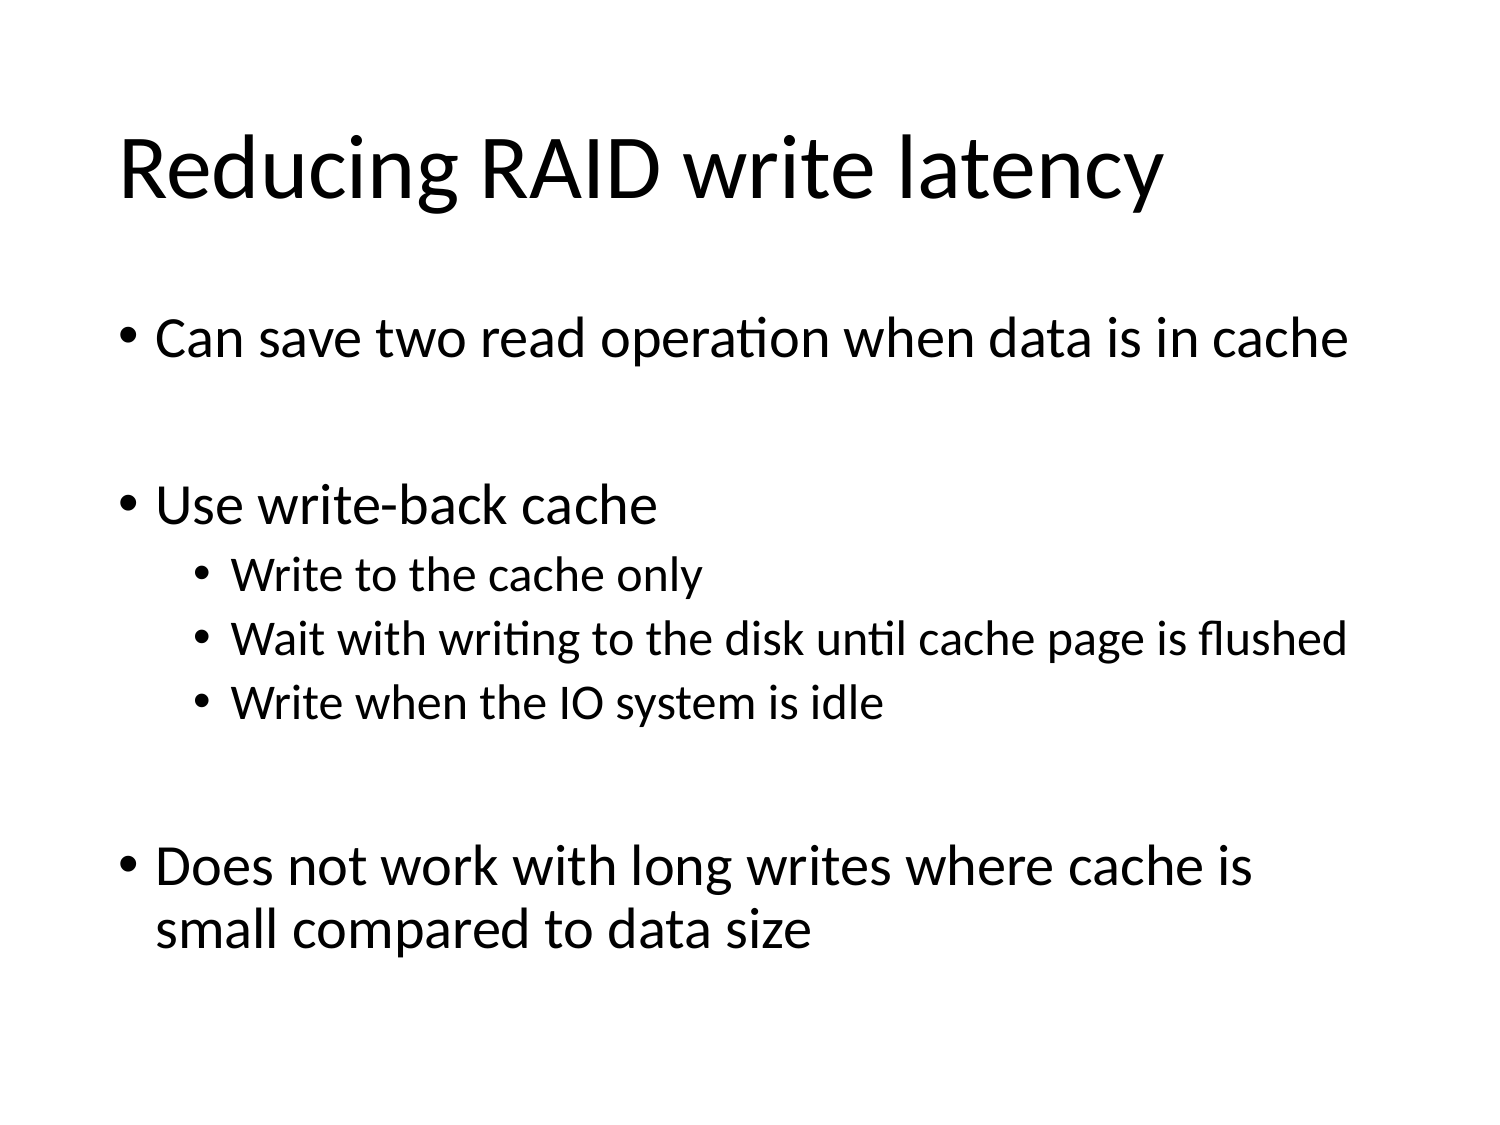

# Reducing RAID write latency
Can save two read operation when data is in cache

Use write-back cache
Write to the cache only
Wait with writing to the disk until cache page is flushed
Write when the IO system is idle

Does not work with long writes where cache is small compared to data size